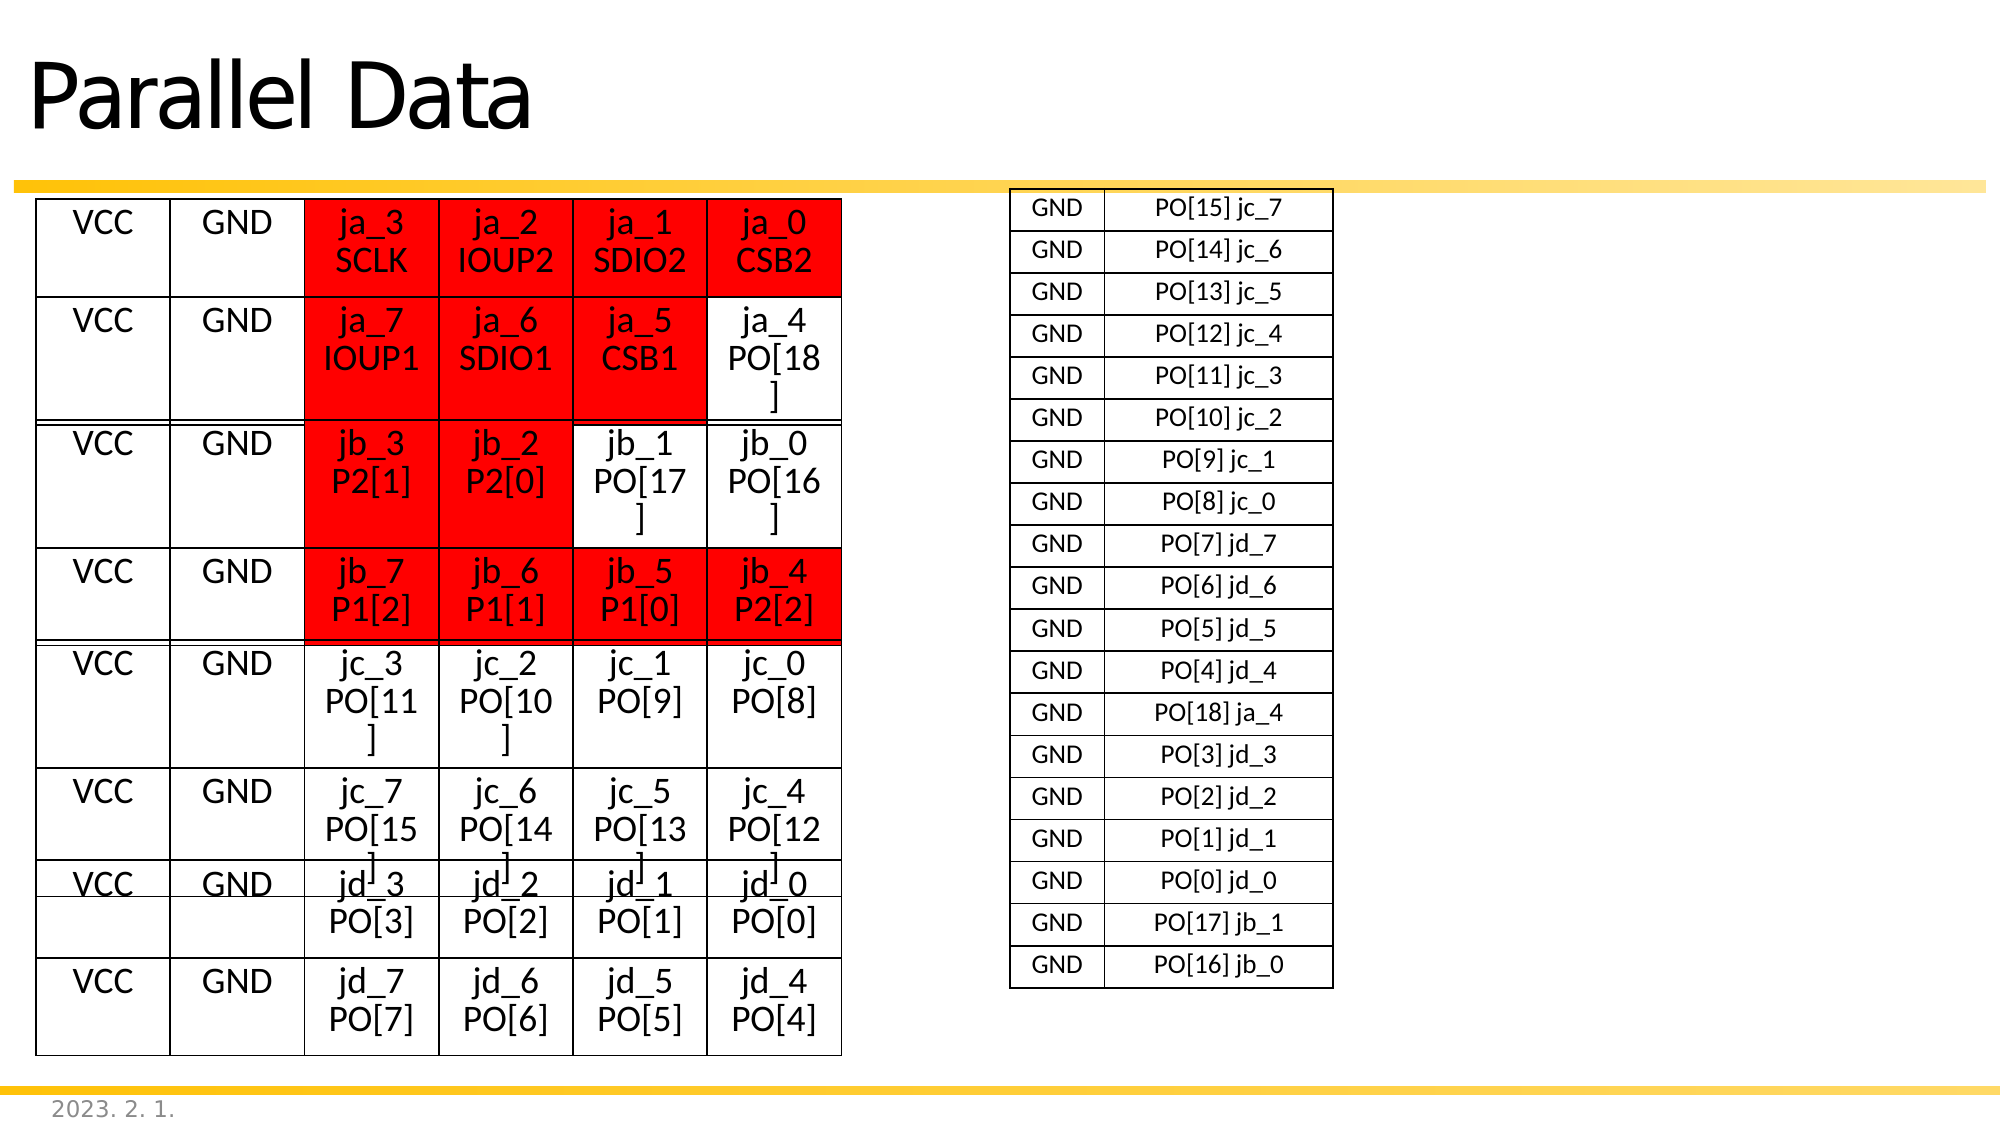

# Parallel Data
| GND | PO[15] jc\_7 |
| --- | --- |
| GND | PO[14] jc\_6 |
| GND | PO[13] jc\_5 |
| GND | PO[12] jc\_4 |
| GND | PO[11] jc\_3 |
| GND | PO[10] jc\_2 |
| GND | PO[9] jc\_1 |
| GND | PO[8] jc\_0 |
| GND | PO[7] jd\_7 |
| GND | PO[6] jd\_6 |
| GND | PO[5] jd\_5 |
| GND | PO[4] jd\_4 |
| GND | PO[18] ja\_4 |
| GND | PO[3] jd\_3 |
| GND | PO[2] jd\_2 |
| GND | PO[1] jd\_1 |
| GND | PO[0] jd\_0 |
| GND | PO[17] jb\_1 |
| GND | PO[16] jb\_0 |
| VCC | GND | ja\_3 SCLK | ja\_2 IOUP2 | ja\_1 SDIO2 | ja\_0 CSB2 |
| --- | --- | --- | --- | --- | --- |
| VCC | GND | ja\_7 IOUP1 | ja\_6 SDIO1 | ja\_5 CSB1 | ja\_4 PO[18] |
| VCC | GND | jb\_3 P2[1] | jb\_2 P2[0] | jb\_1 PO[17] | jb\_0 PO[16] |
| --- | --- | --- | --- | --- | --- |
| VCC | GND | jb\_7 P1[2] | jb\_6 P1[1] | jb\_5 P1[0] | jb\_4 P2[2] |
| VCC | GND | jc\_3 PO[11] | jc\_2 PO[10] | jc\_1 PO[9] | jc\_0 PO[8] |
| --- | --- | --- | --- | --- | --- |
| VCC | GND | jc\_7 PO[15] | jc\_6 PO[14] | jc\_5 PO[13] | jc\_4 PO[12] |
| VCC | GND | jd\_3 PO[3] | jd\_2 PO[2] | jd\_1 PO[1] | jd\_0 PO[0] |
| --- | --- | --- | --- | --- | --- |
| VCC | GND | jd\_7 PO[7] | jd\_6 PO[6] | jd\_5 PO[5] | jd\_4 PO[4] |
2023. 2. 1.